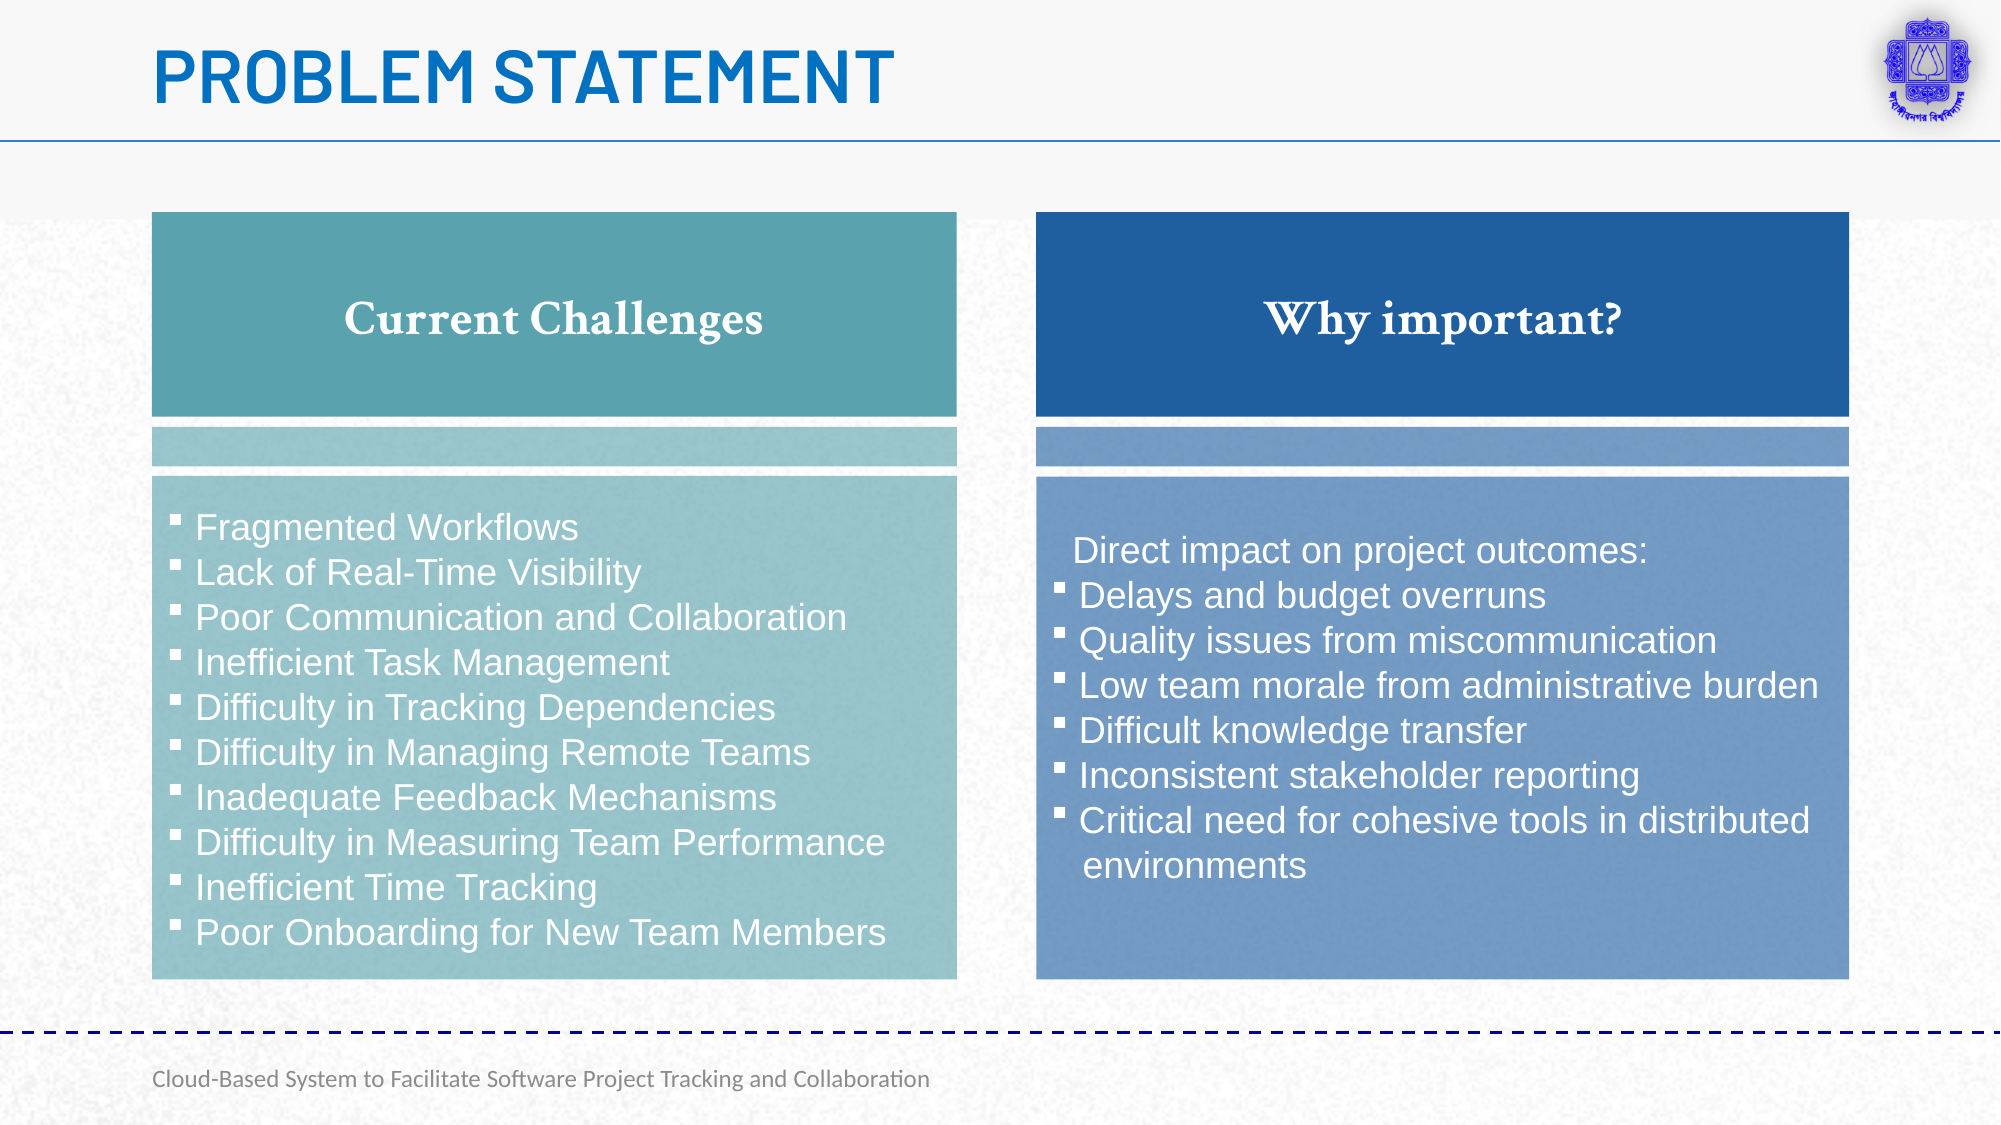

# Problem Statement
Current Challenges

Fragmented Workflows
Lack of Real-Time Visibility
Poor Communication and Collaboration
Inefficient Task Management
Difficulty in Tracking Dependencies
Difficulty in Managing Remote Teams
Inadequate Feedback Mechanisms
Difficulty in Measuring Team Performance
Inefficient Time Tracking
Poor Onboarding for New Team Members

Why important?

  Direct impact on project outcomes:
 Delays and budget overruns
 Quality issues from miscommunication
 Low team morale from administrative burden
 Difficult knowledge transfer
 Inconsistent stakeholder reporting
 Critical need for cohesive tools in distributed
   environments

Cloud-Based System to Facilitate Software Project Tracking and Collaboration
7